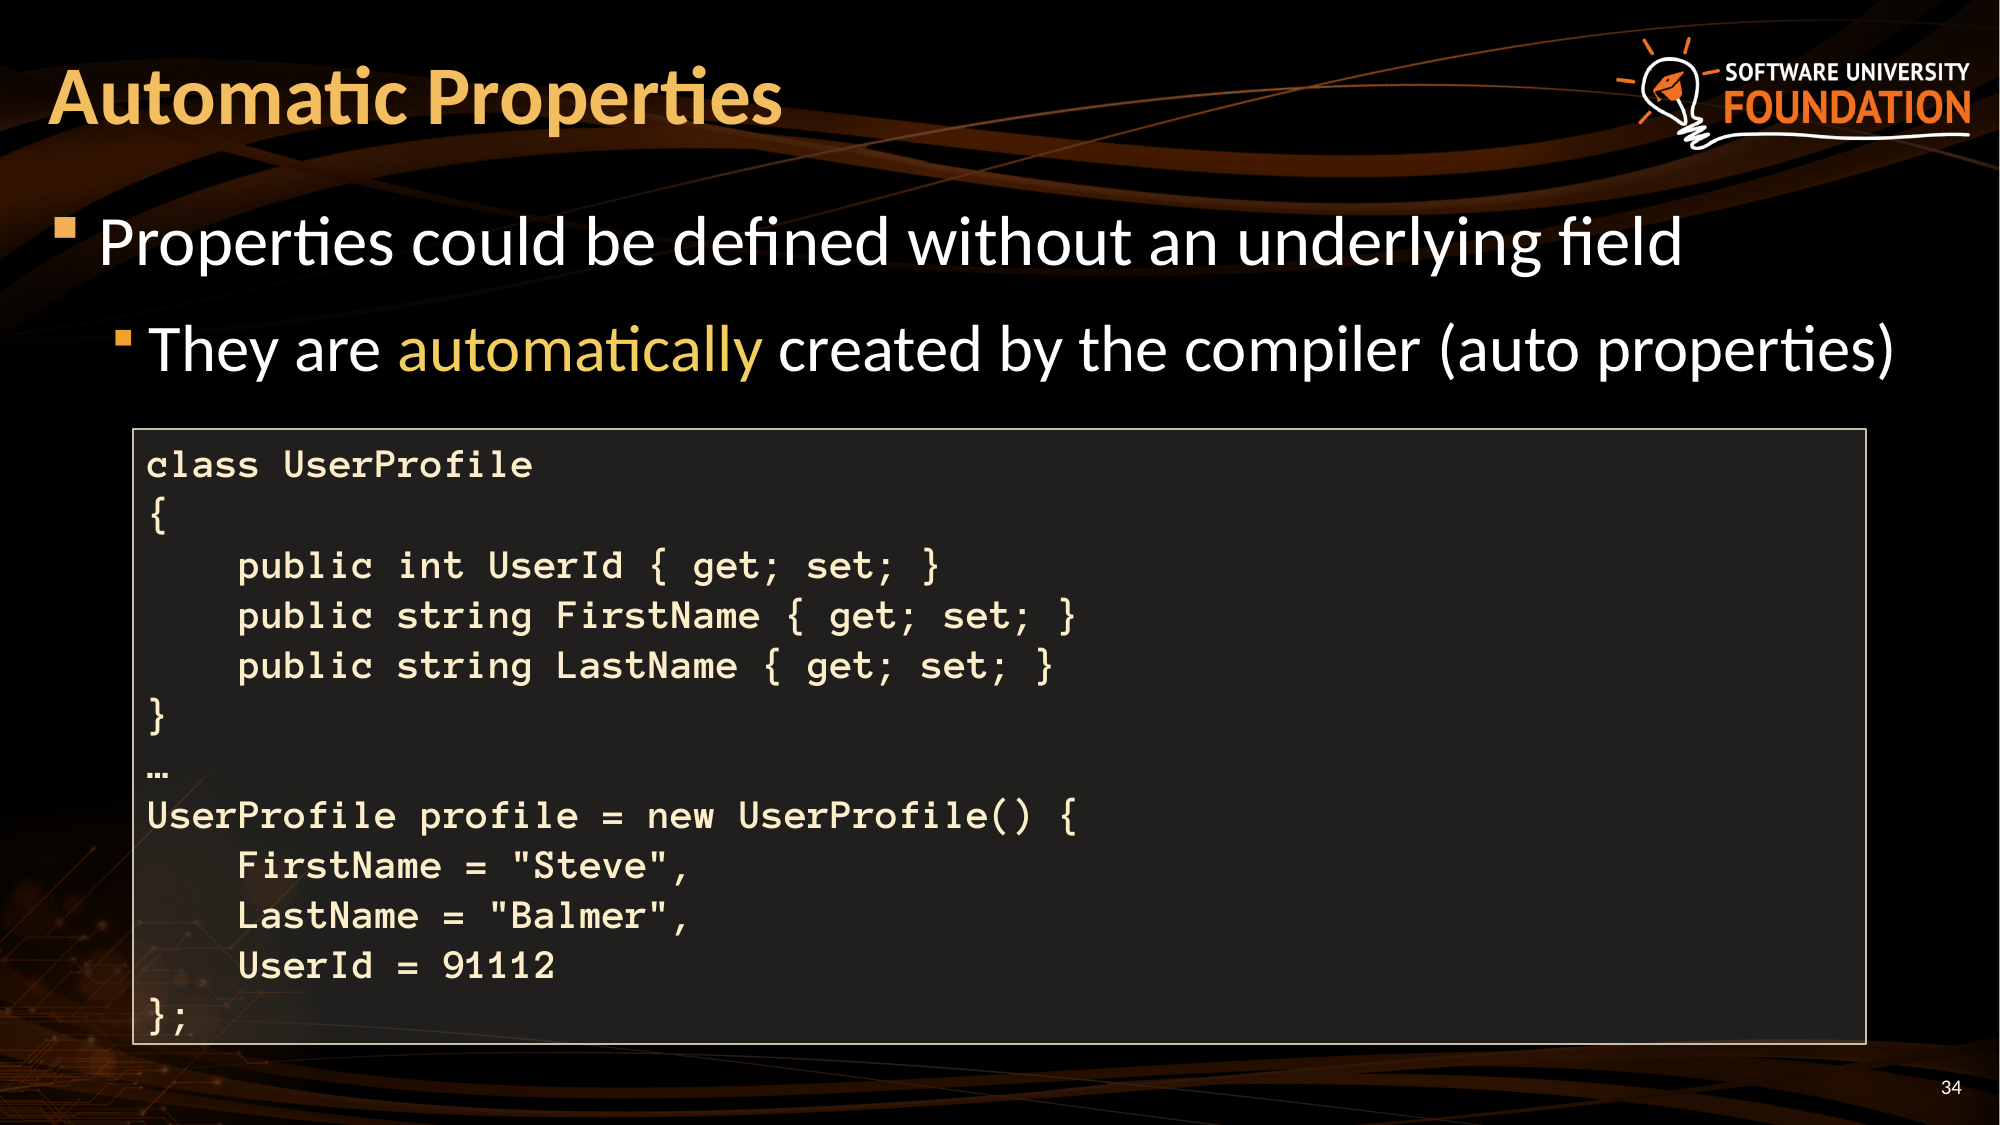

# Automatic Properties
Properties could be defined without an underlying field
They are automatically created by the compiler (auto properties)
class UserProfile
{
    public int UserId { get; set; }
    public string FirstName { get; set; }
    public string LastName { get; set; }
}
…
UserProfile profile = new UserProfile() {
    FirstName = "Steve",
    LastName = "Balmer",
    UserId = 91112
};
34